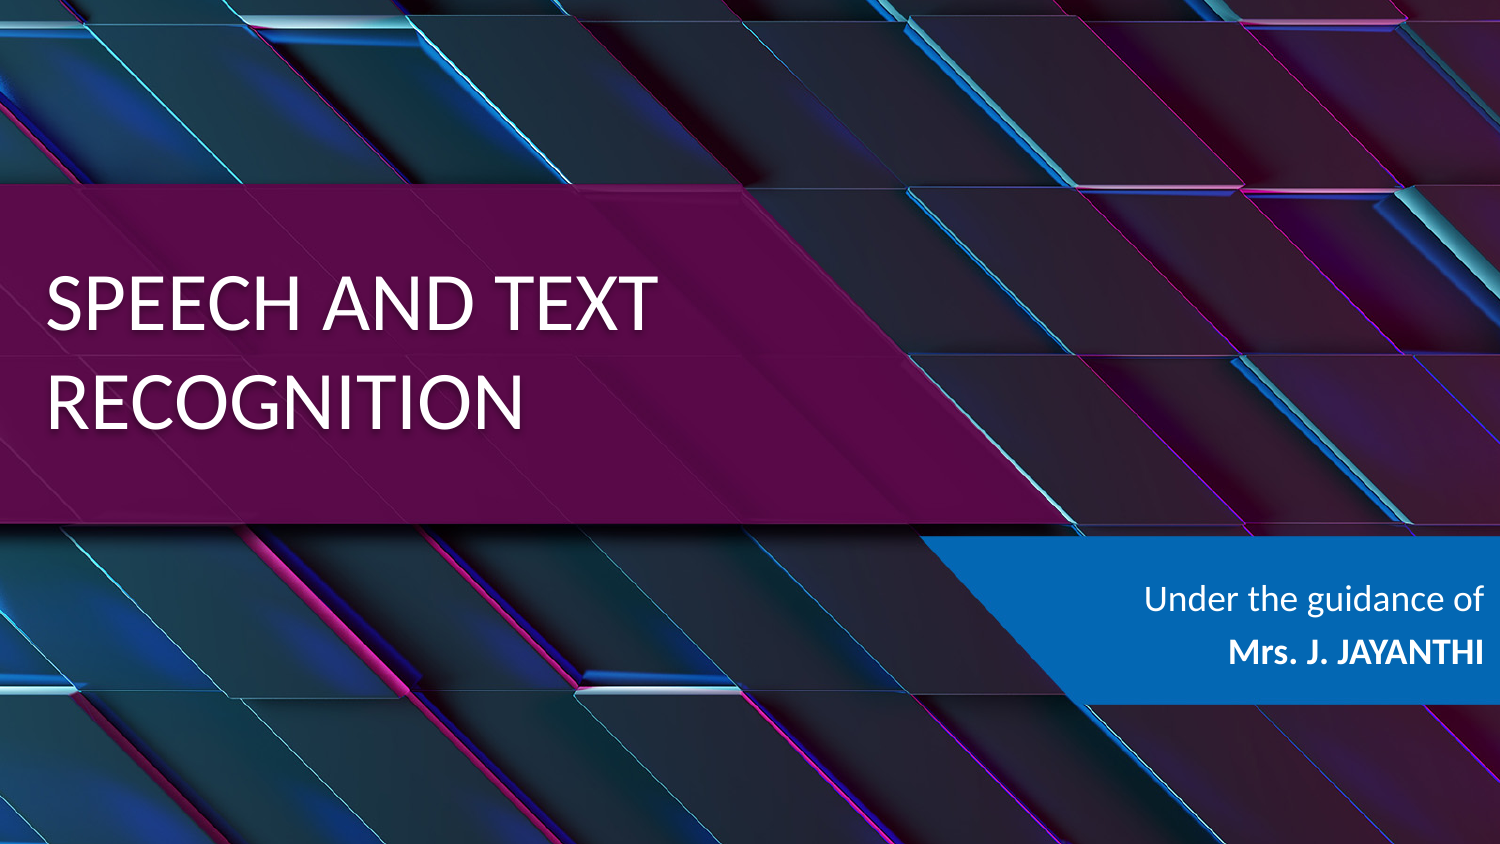

# SPEECH AND TEXT RECOGNITION
Under the guidance of
Mrs. J. JAYANTHI